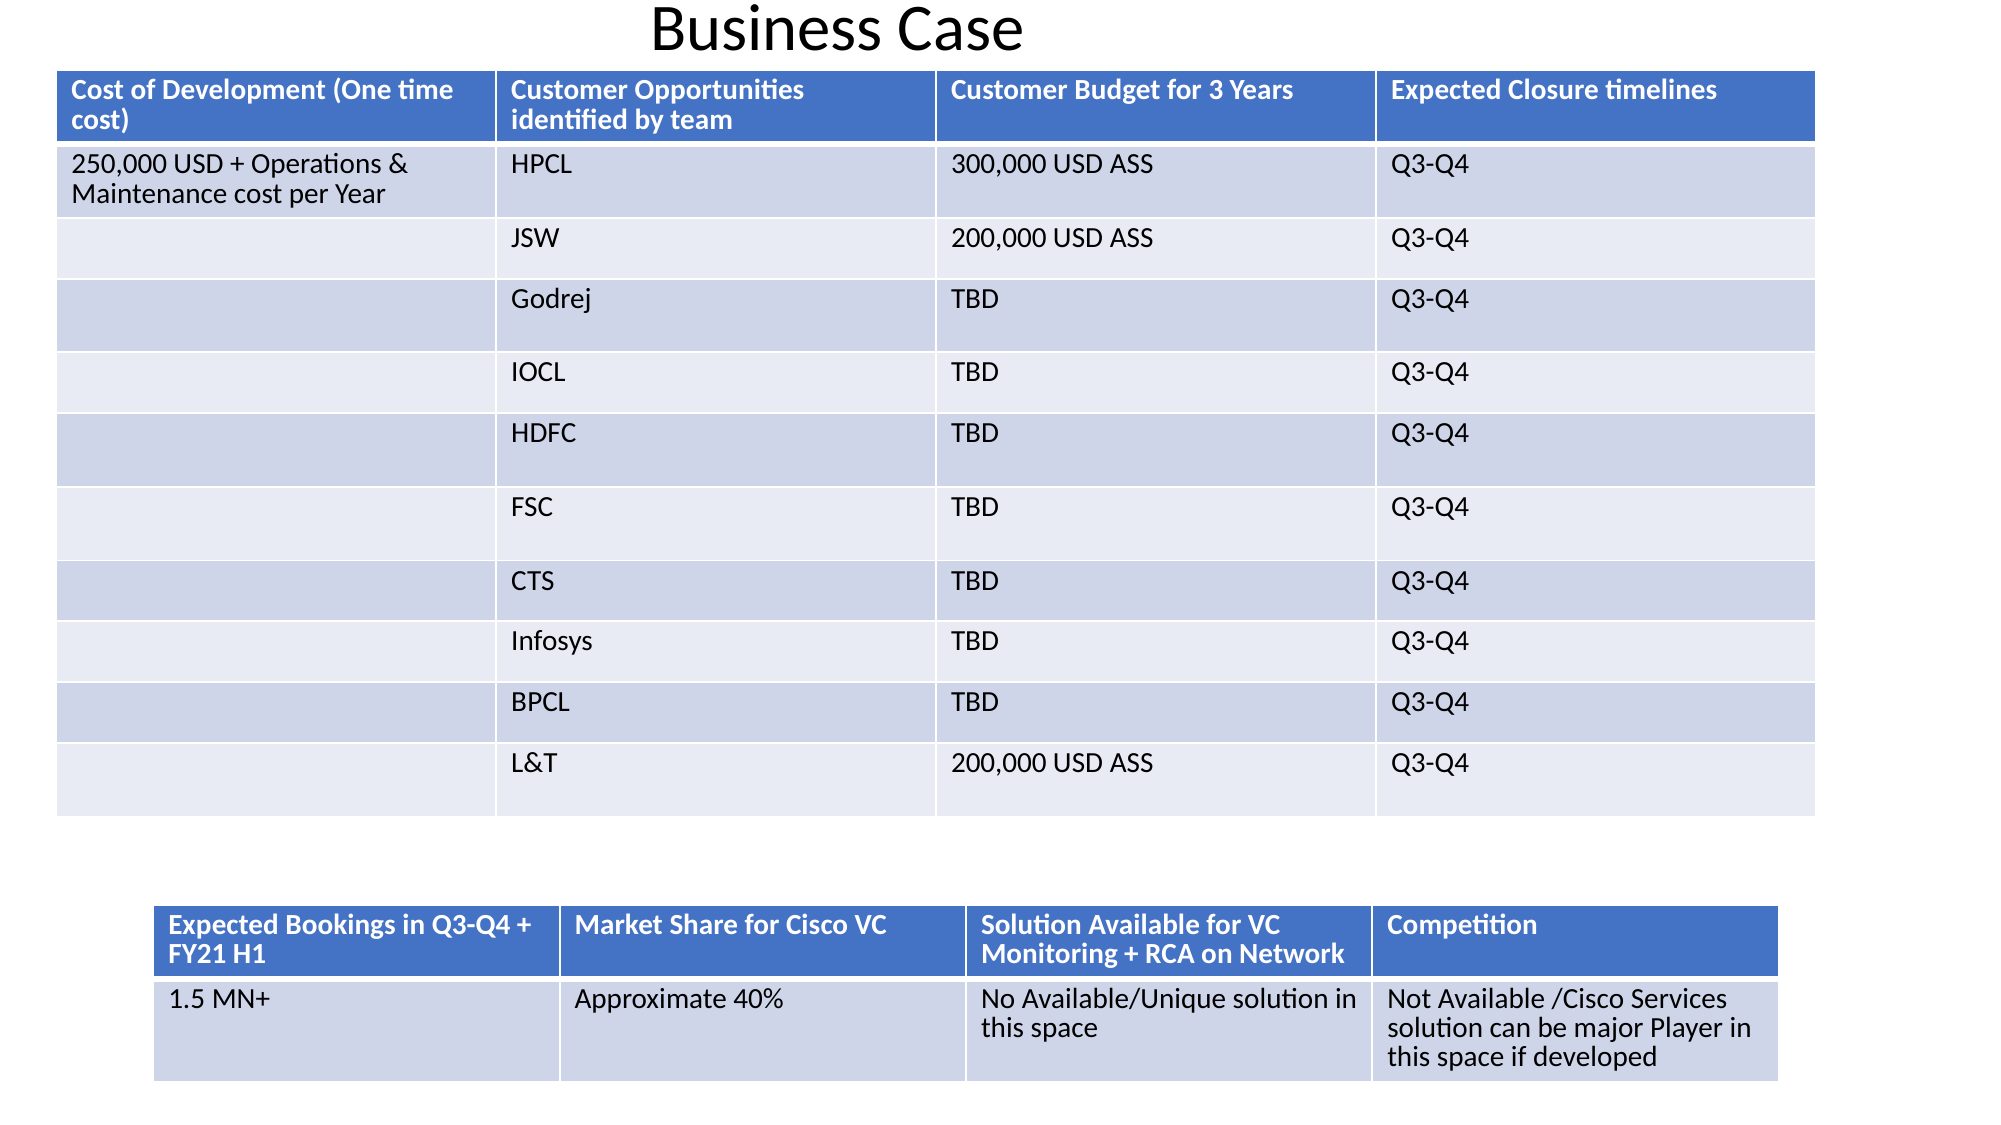

# Business Case
| Cost of Development (One time cost) | Customer Opportunities identified by team | Customer Budget for 3 Years | Expected Closure timelines |
| --- | --- | --- | --- |
| 250,000 USD + Operations & Maintenance cost per Year | HPCL | 300,000 USD ASS | Q3-Q4 |
|  | JSW | 200,000 USD ASS | Q3-Q4 |
|  | Godrej | TBD | Q3-Q4 |
|  | IOCL | TBD | Q3-Q4 |
|  | HDFC | TBD | Q3-Q4 |
|  | FSC | TBD | Q3-Q4 |
|  | CTS | TBD | Q3-Q4 |
|  | Infosys | TBD | Q3-Q4 |
|  | BPCL | TBD | Q3-Q4 |
|  | L&T | 200,000 USD ASS | Q3-Q4 |
| Expected Bookings in Q3-Q4 + FY21 H1 | Market Share for Cisco VC | Solution Available for VC Monitoring + RCA on Network | Competition |
| --- | --- | --- | --- |
| 1.5 MN+ | Approximate 40% | No Available/Unique solution in this space | Not Available /Cisco Services solution can be major Player in this space if developed |